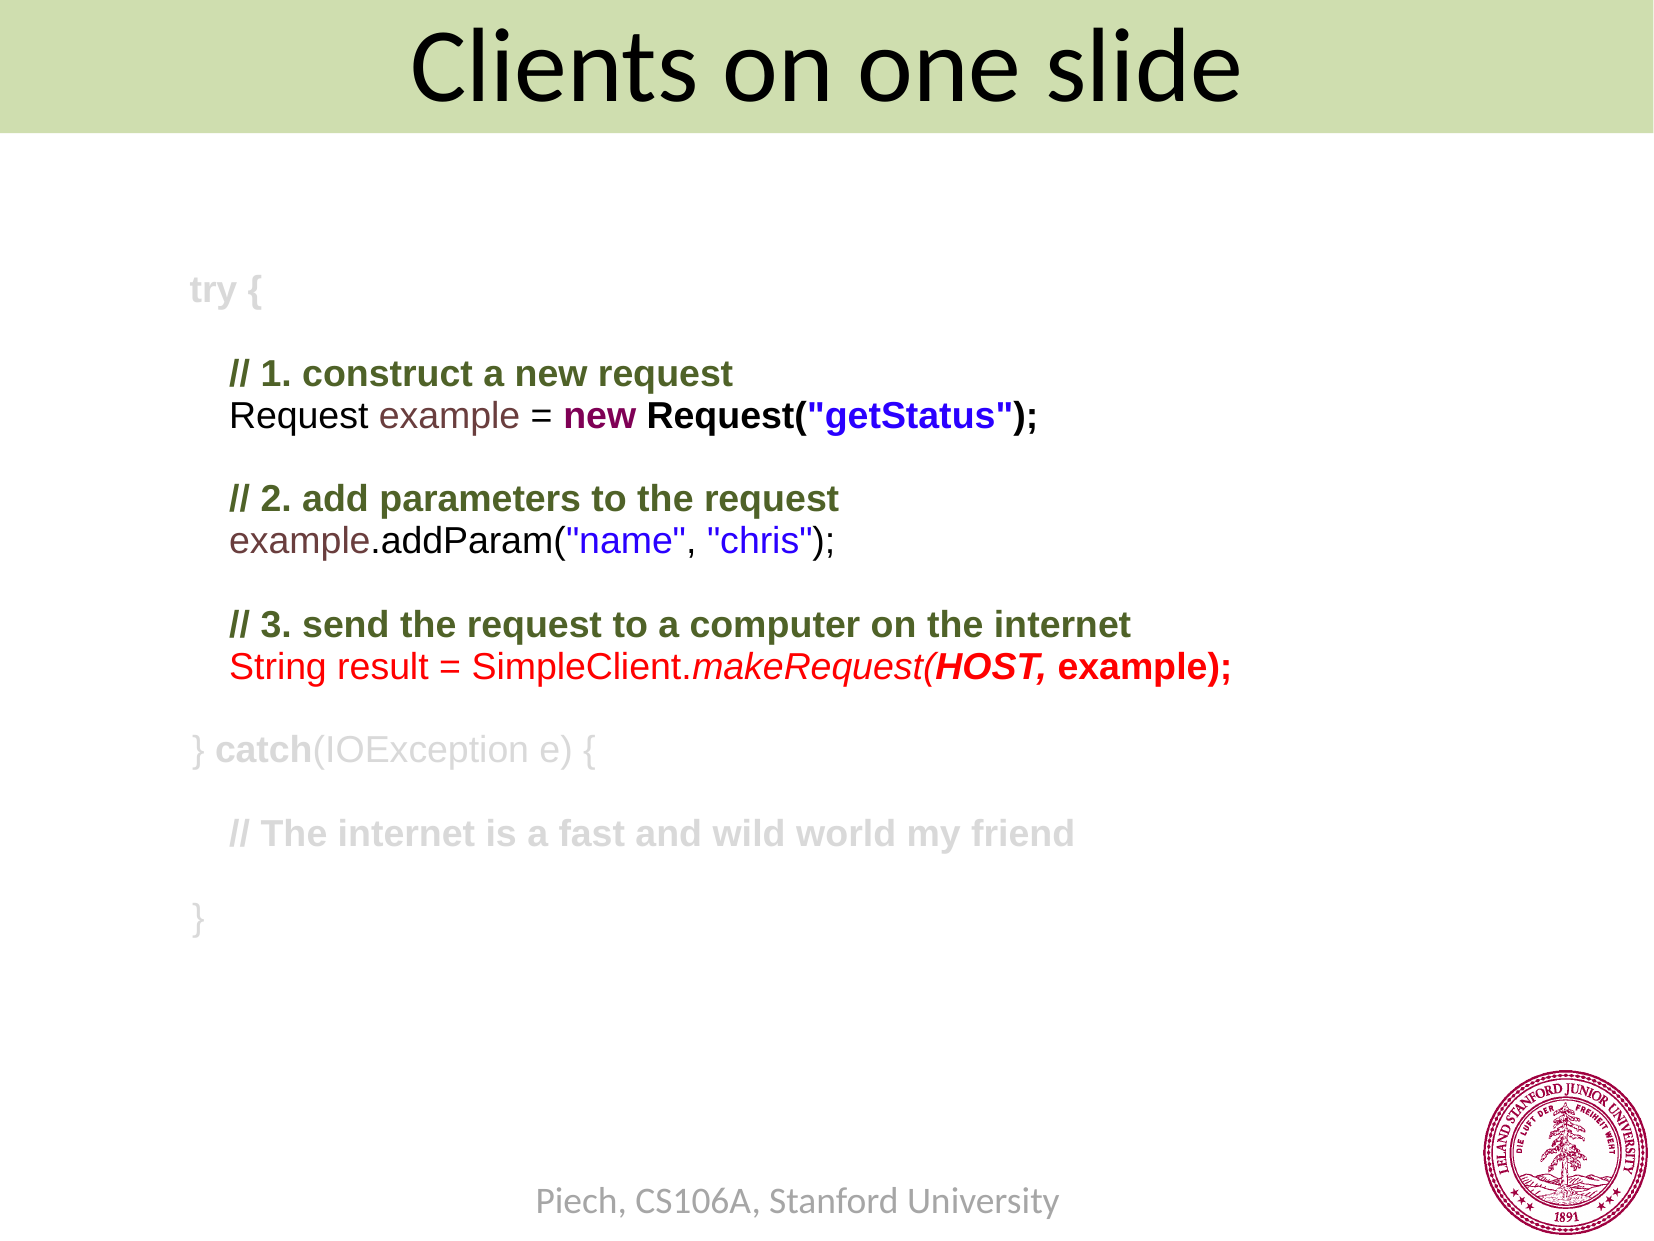

Clients on one slide
try {

// 1. construct a new request
Request example = new Request("getStatus");

// 2. add parameters to the request
example.addParam("name", "chris");

// 3. send the request to a computer on the internet
String result = SimpleClient.makeRequest(HOST, example);

} catch(IOException e) {

// The internet is a fast and wild world my friend

}